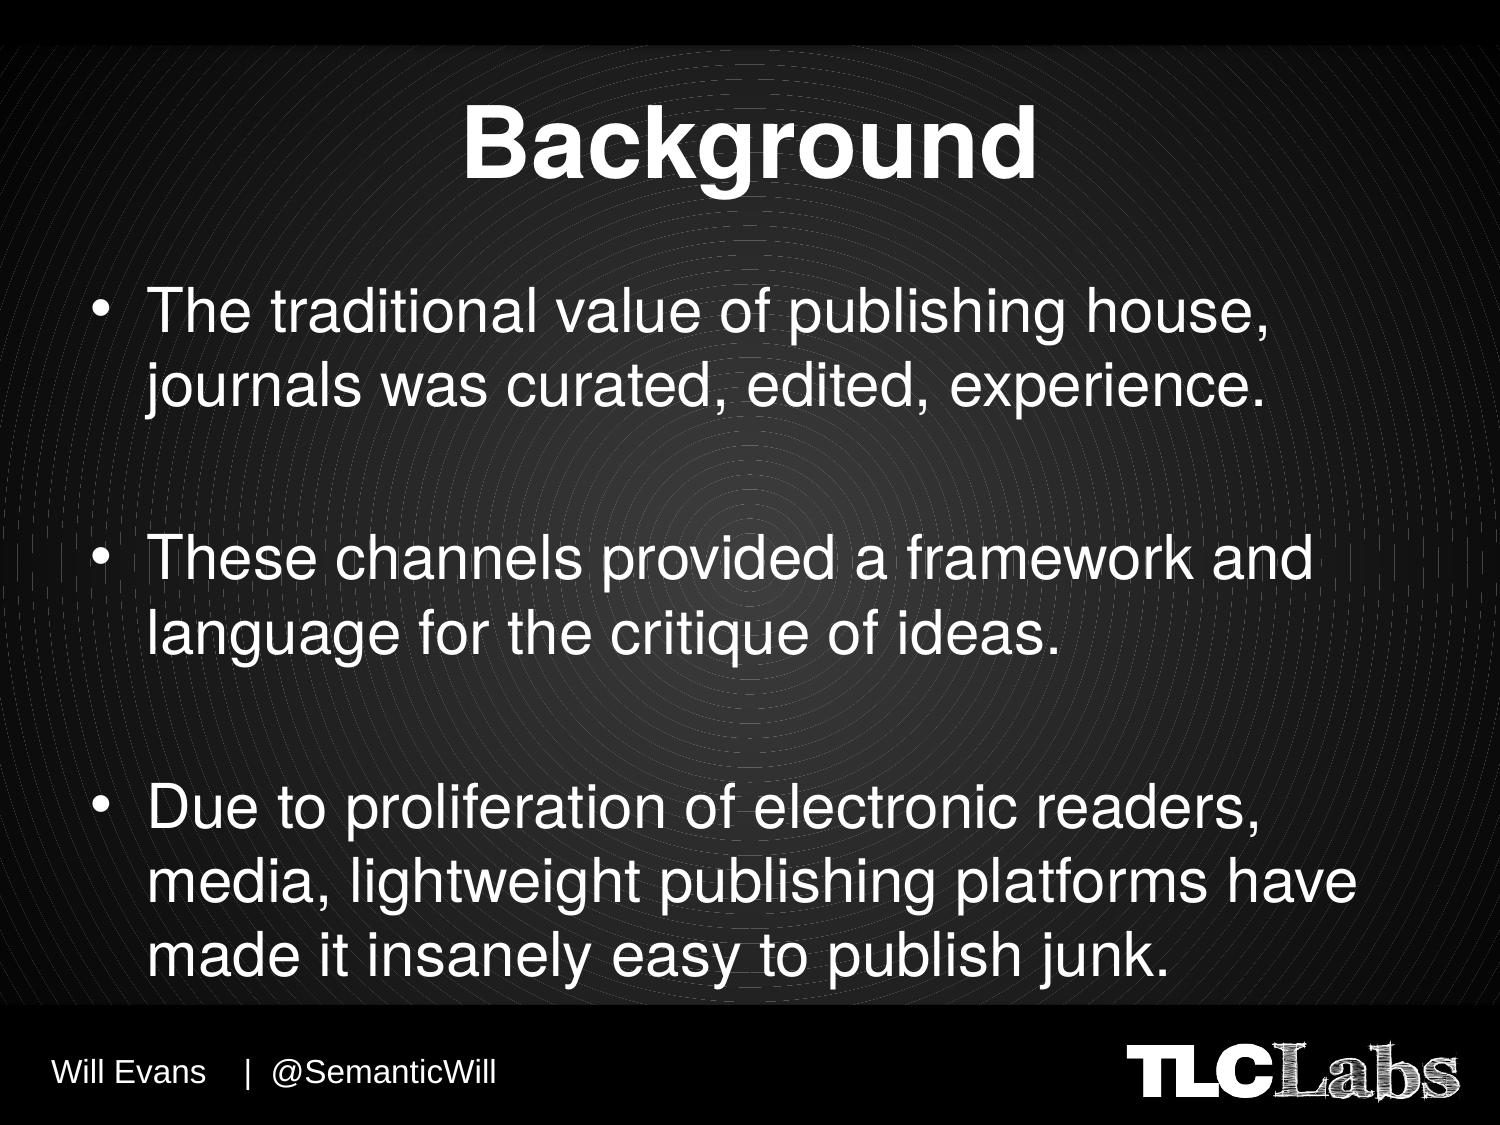

# Background
The traditional value of publishing house, journals was curated, edited, experience.

These channels provided a framework and language for the critique of ideas.

Due to proliferation of electronic readers, media, lightweight publishing platforms have made it insanely easy to publish junk.